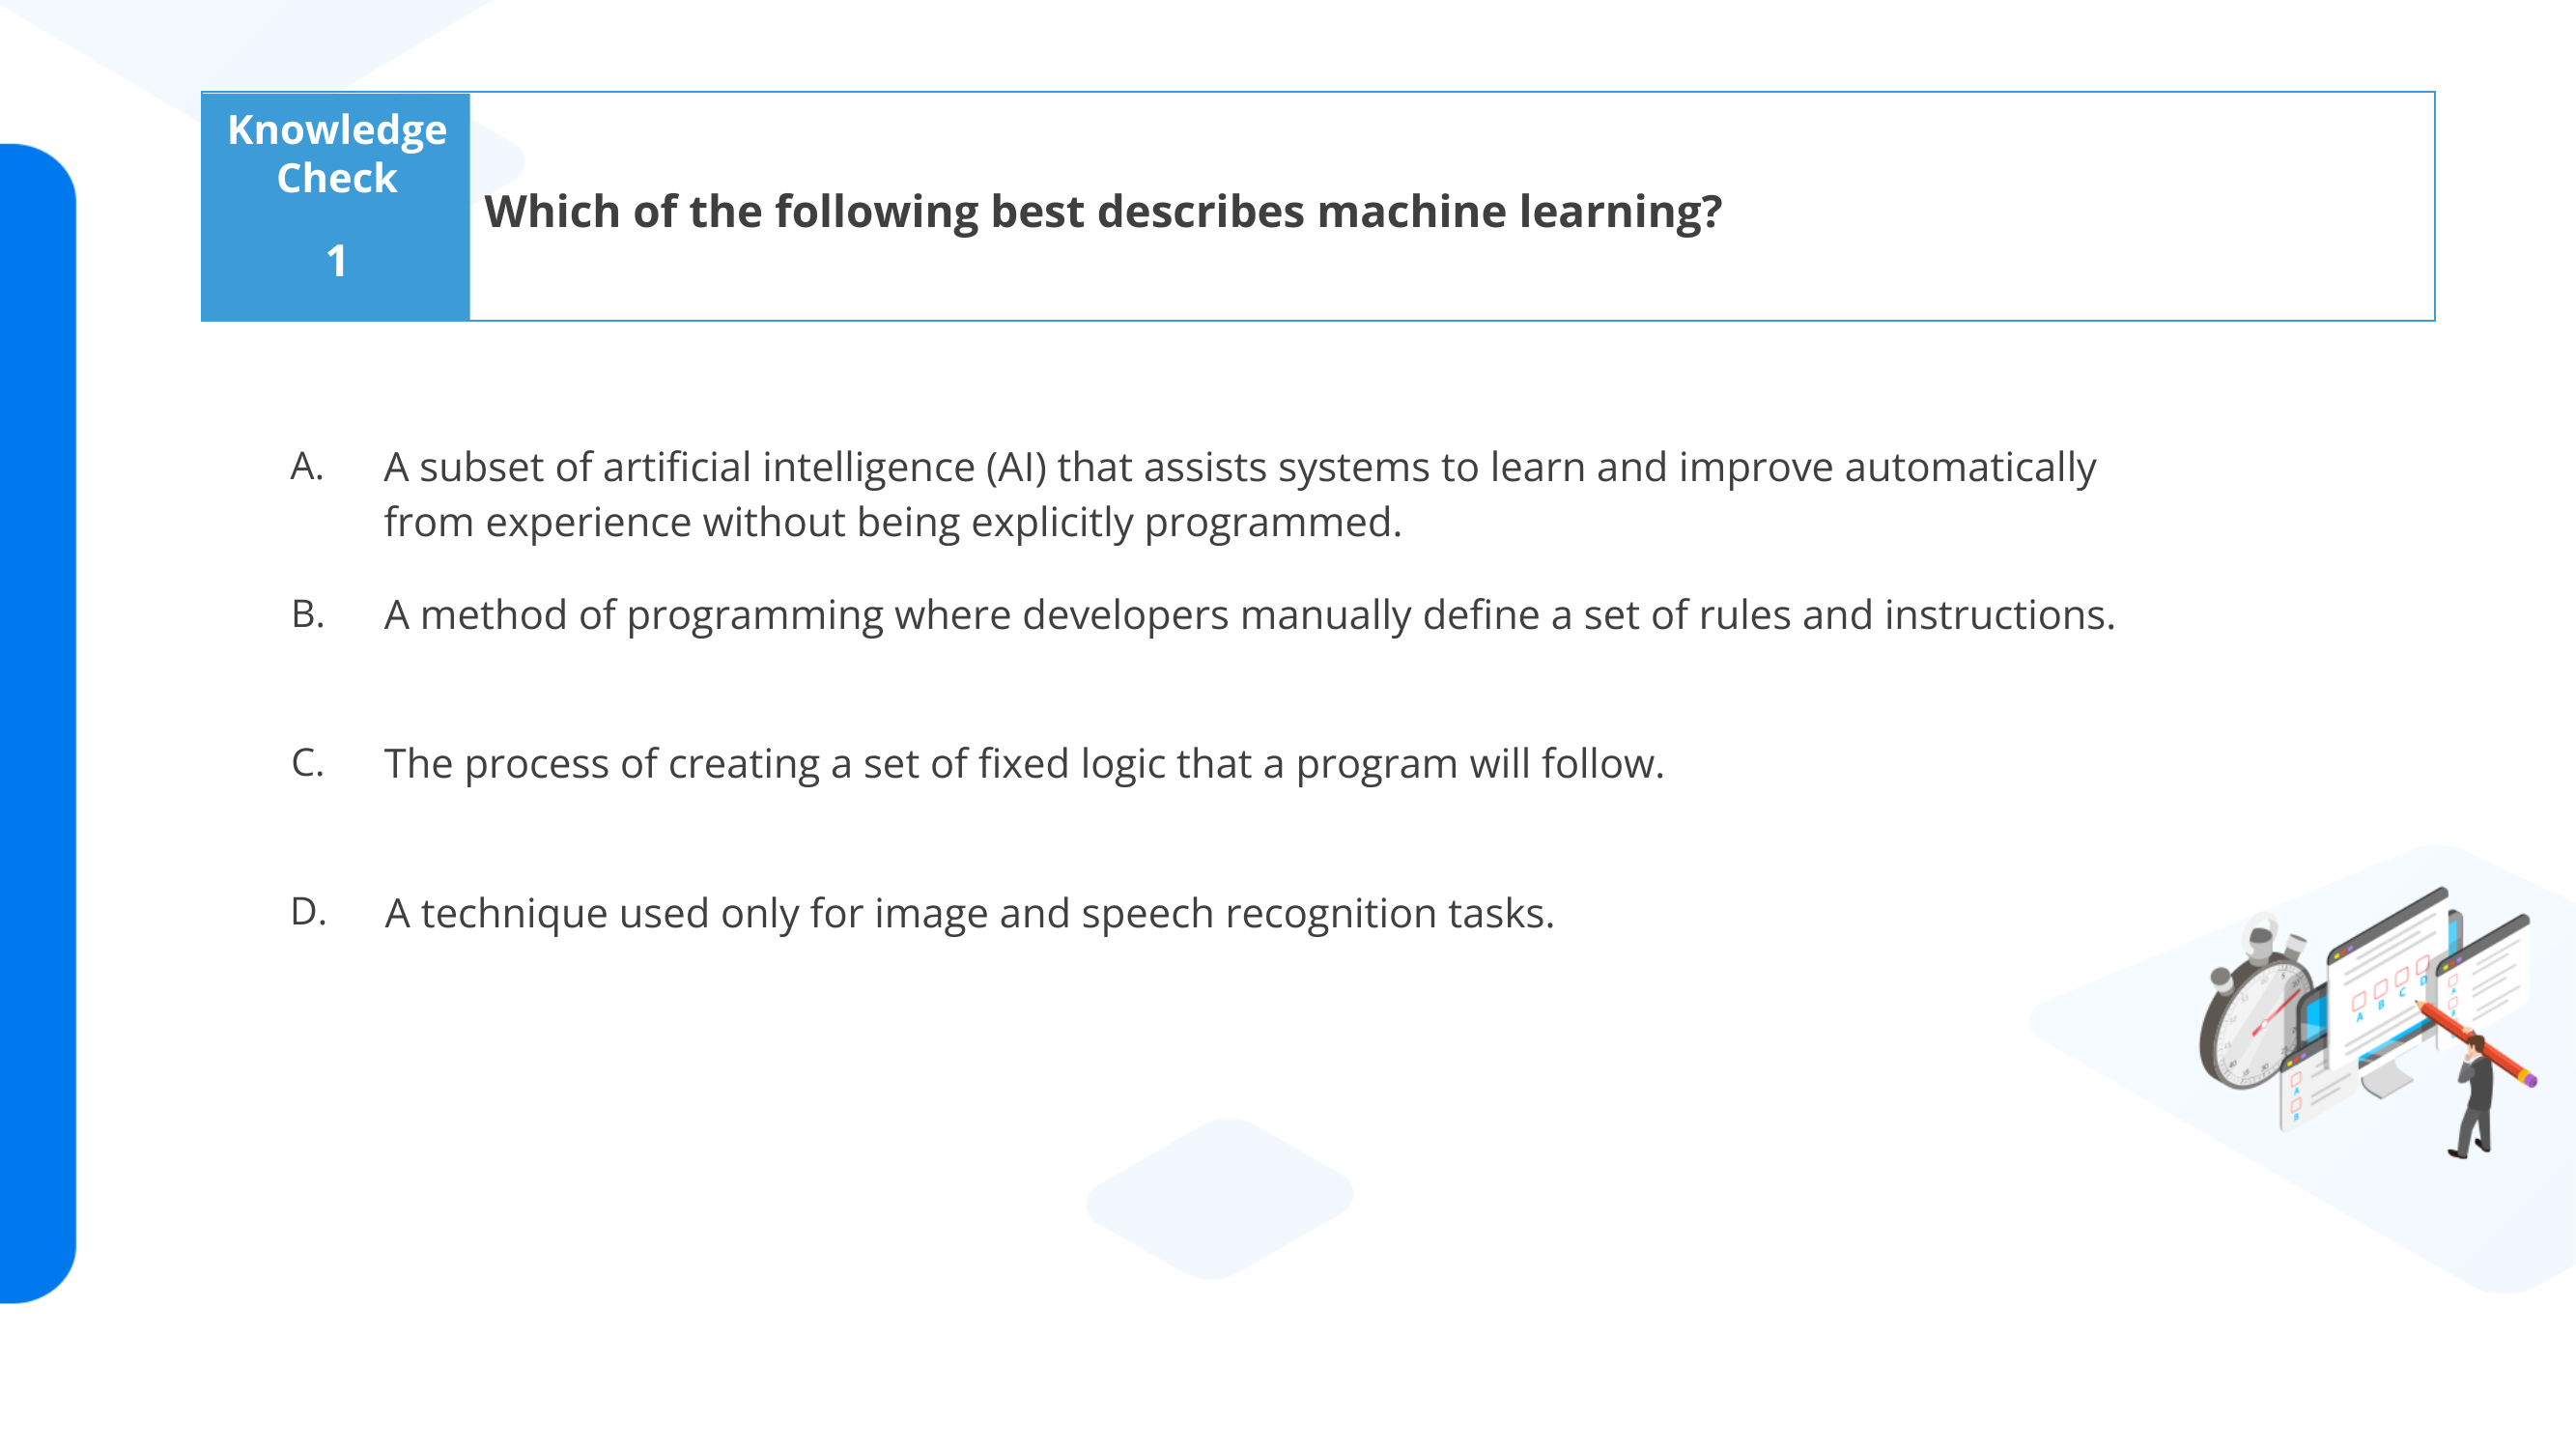

Which of the following best describes machine learning?
1
A subset of artificial intelligence (AI) that assists systems to learn and improve automatically from experience without being explicitly programmed.
A method of programming where developers manually define a set of rules and instructions.
The process of creating a set of fixed logic that a program will follow.
A technique used only for image and speech recognition tasks.